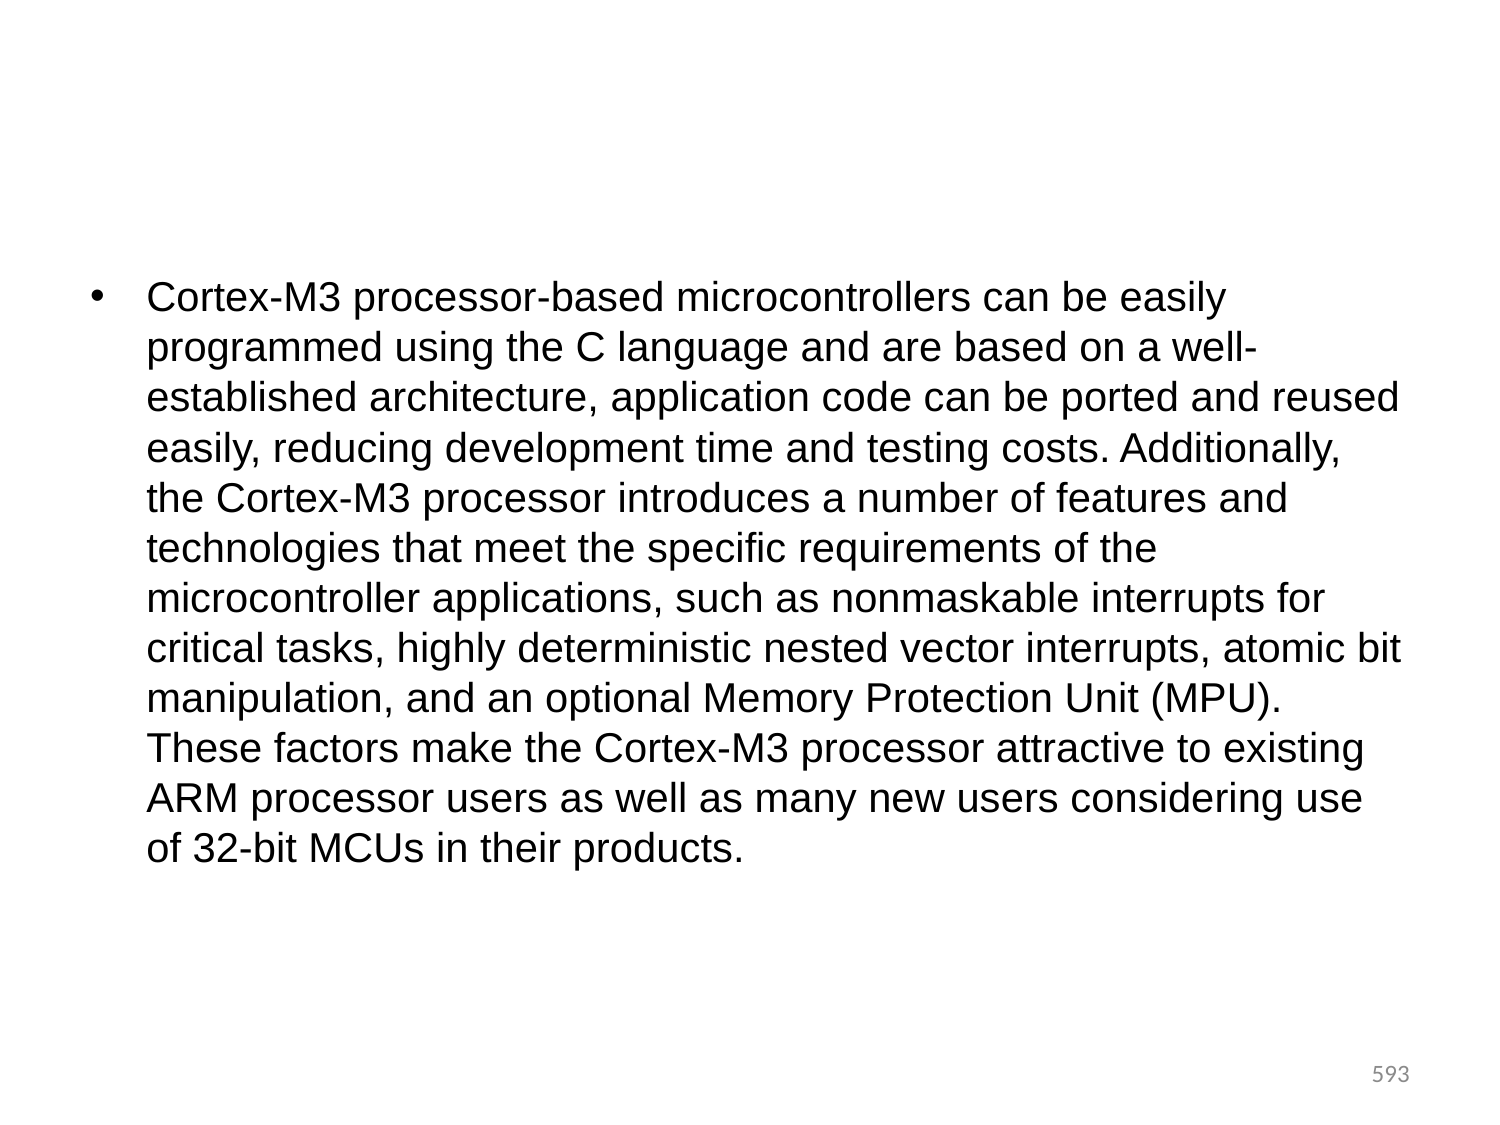

Cortex-M3 processor-based microcontrollers can be easily programmed using the C language and are based on a well-established architecture, application code can be ported and reused easily, reducing development time and testing costs. Additionally, the Cortex-M3 processor introduces a number of features and technologies that meet the specific requirements of the microcontroller applications, such as nonmaskable interrupts for critical tasks, highly deterministic nested vector interrupts, atomic bit manipulation, and an optional Memory Protection Unit (MPU). These factors make the Cortex-M3 processor attractive to existing ARM processor users as well as many new users considering use of 32-bit MCUs in their products.
593